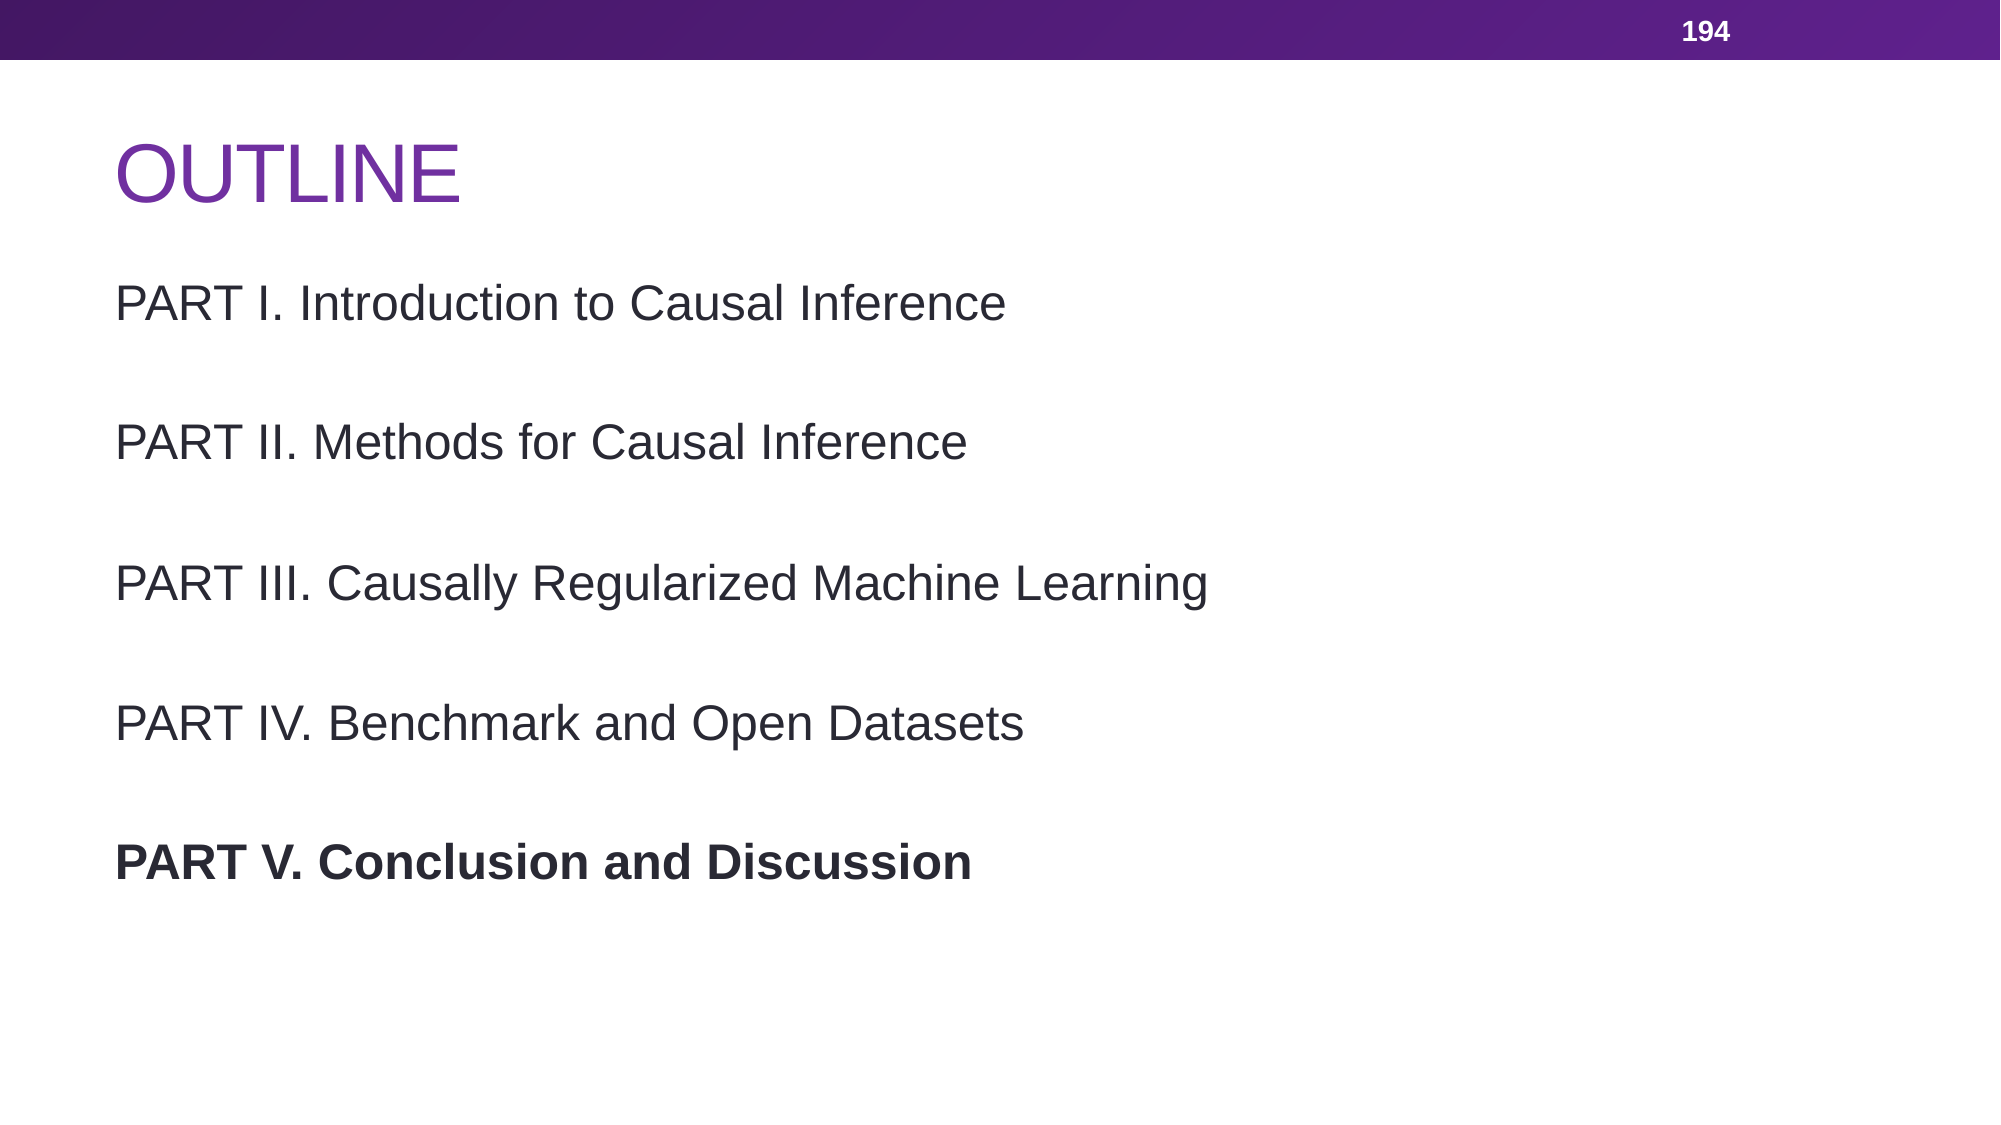

194
# OUTLINE
PART I. Introduction to Causal Inference

PART II. Methods for Causal Inference

PART III. Causally Regularized Machine Learning

PART IV. Benchmark and Open Datasets

PART V. Conclusion and Discussion